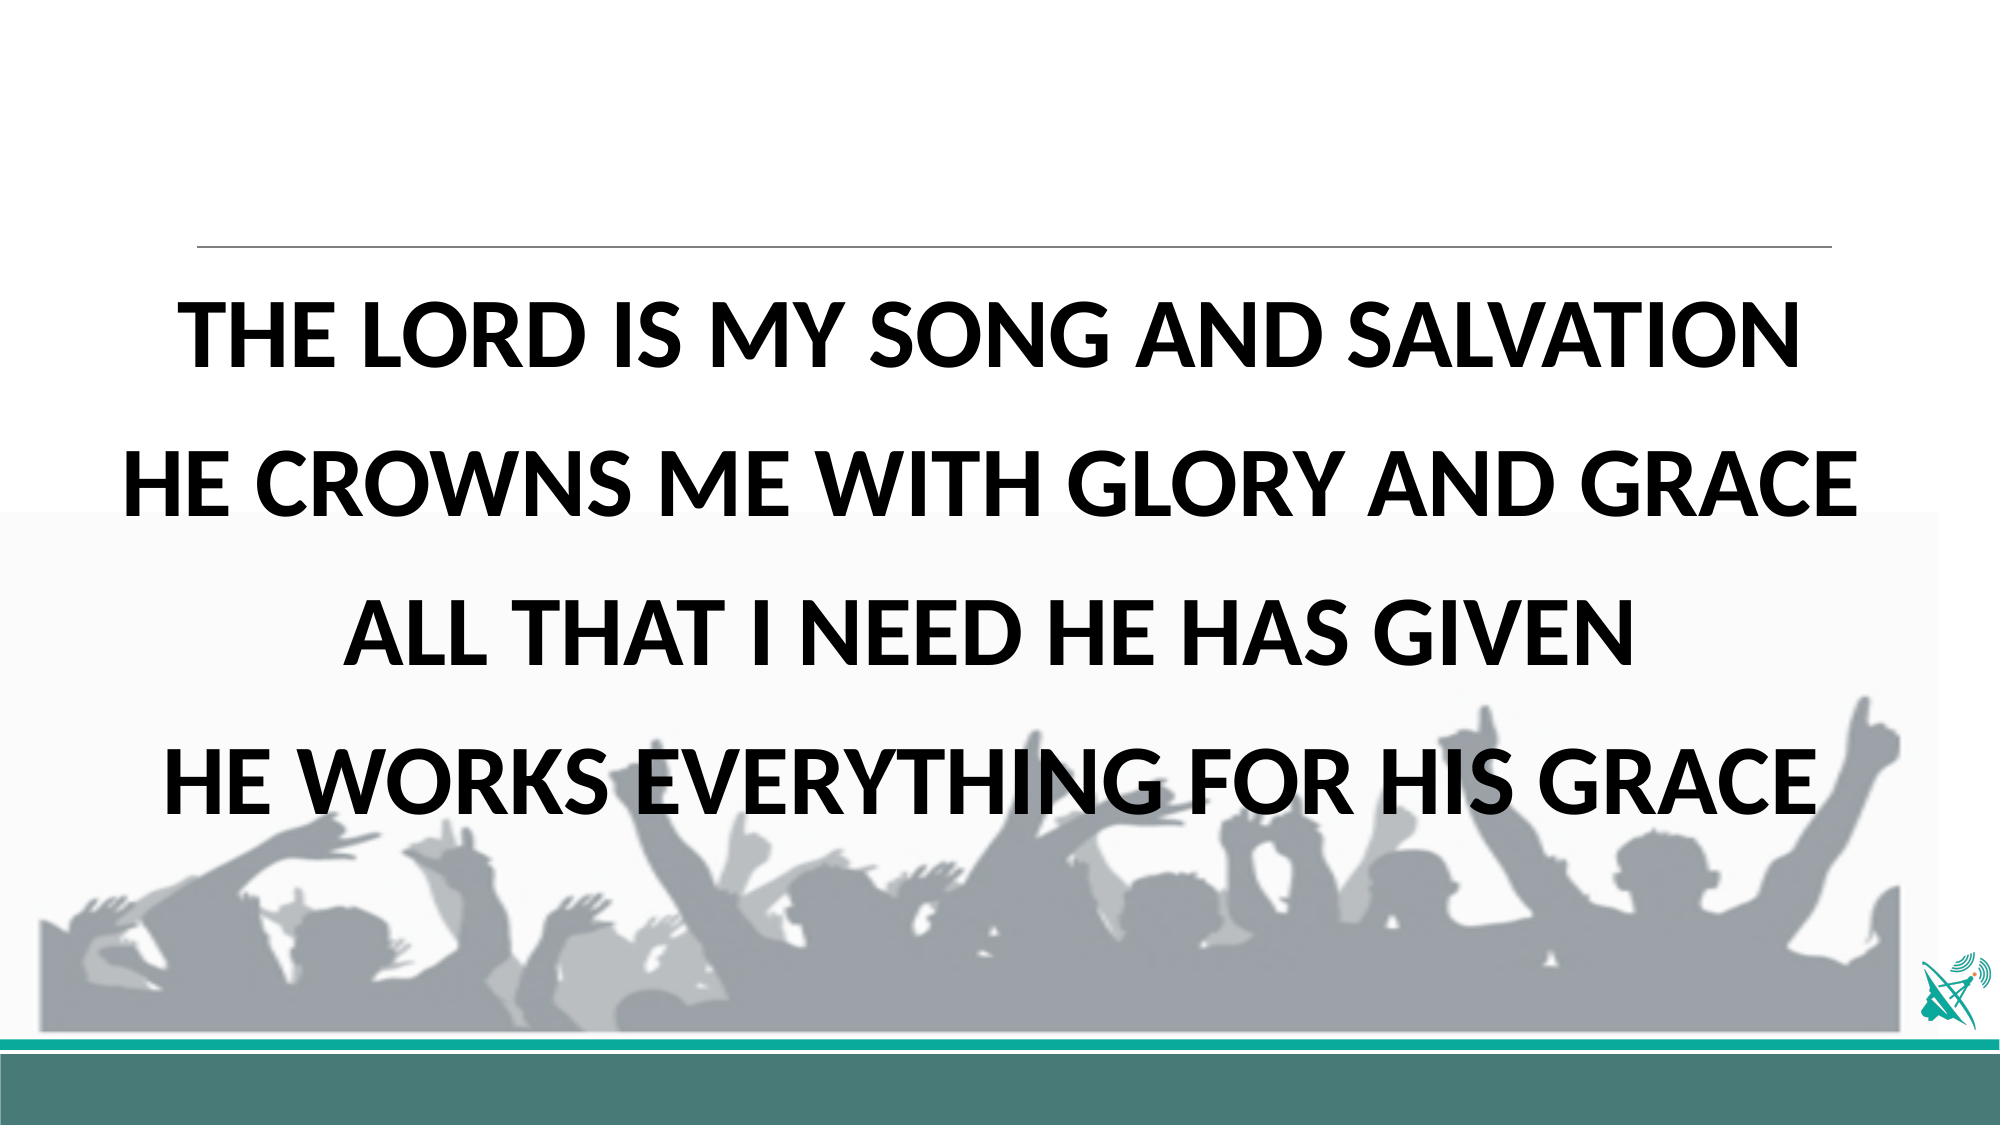

#
THE LORD IS MY SONG AND SALVATION
HE CROWNS ME WITH GLORY AND GRACE
ALL THAT I NEED HE HAS GIVEN
HE WORKS EVERYTHING FOR HIS GRACE